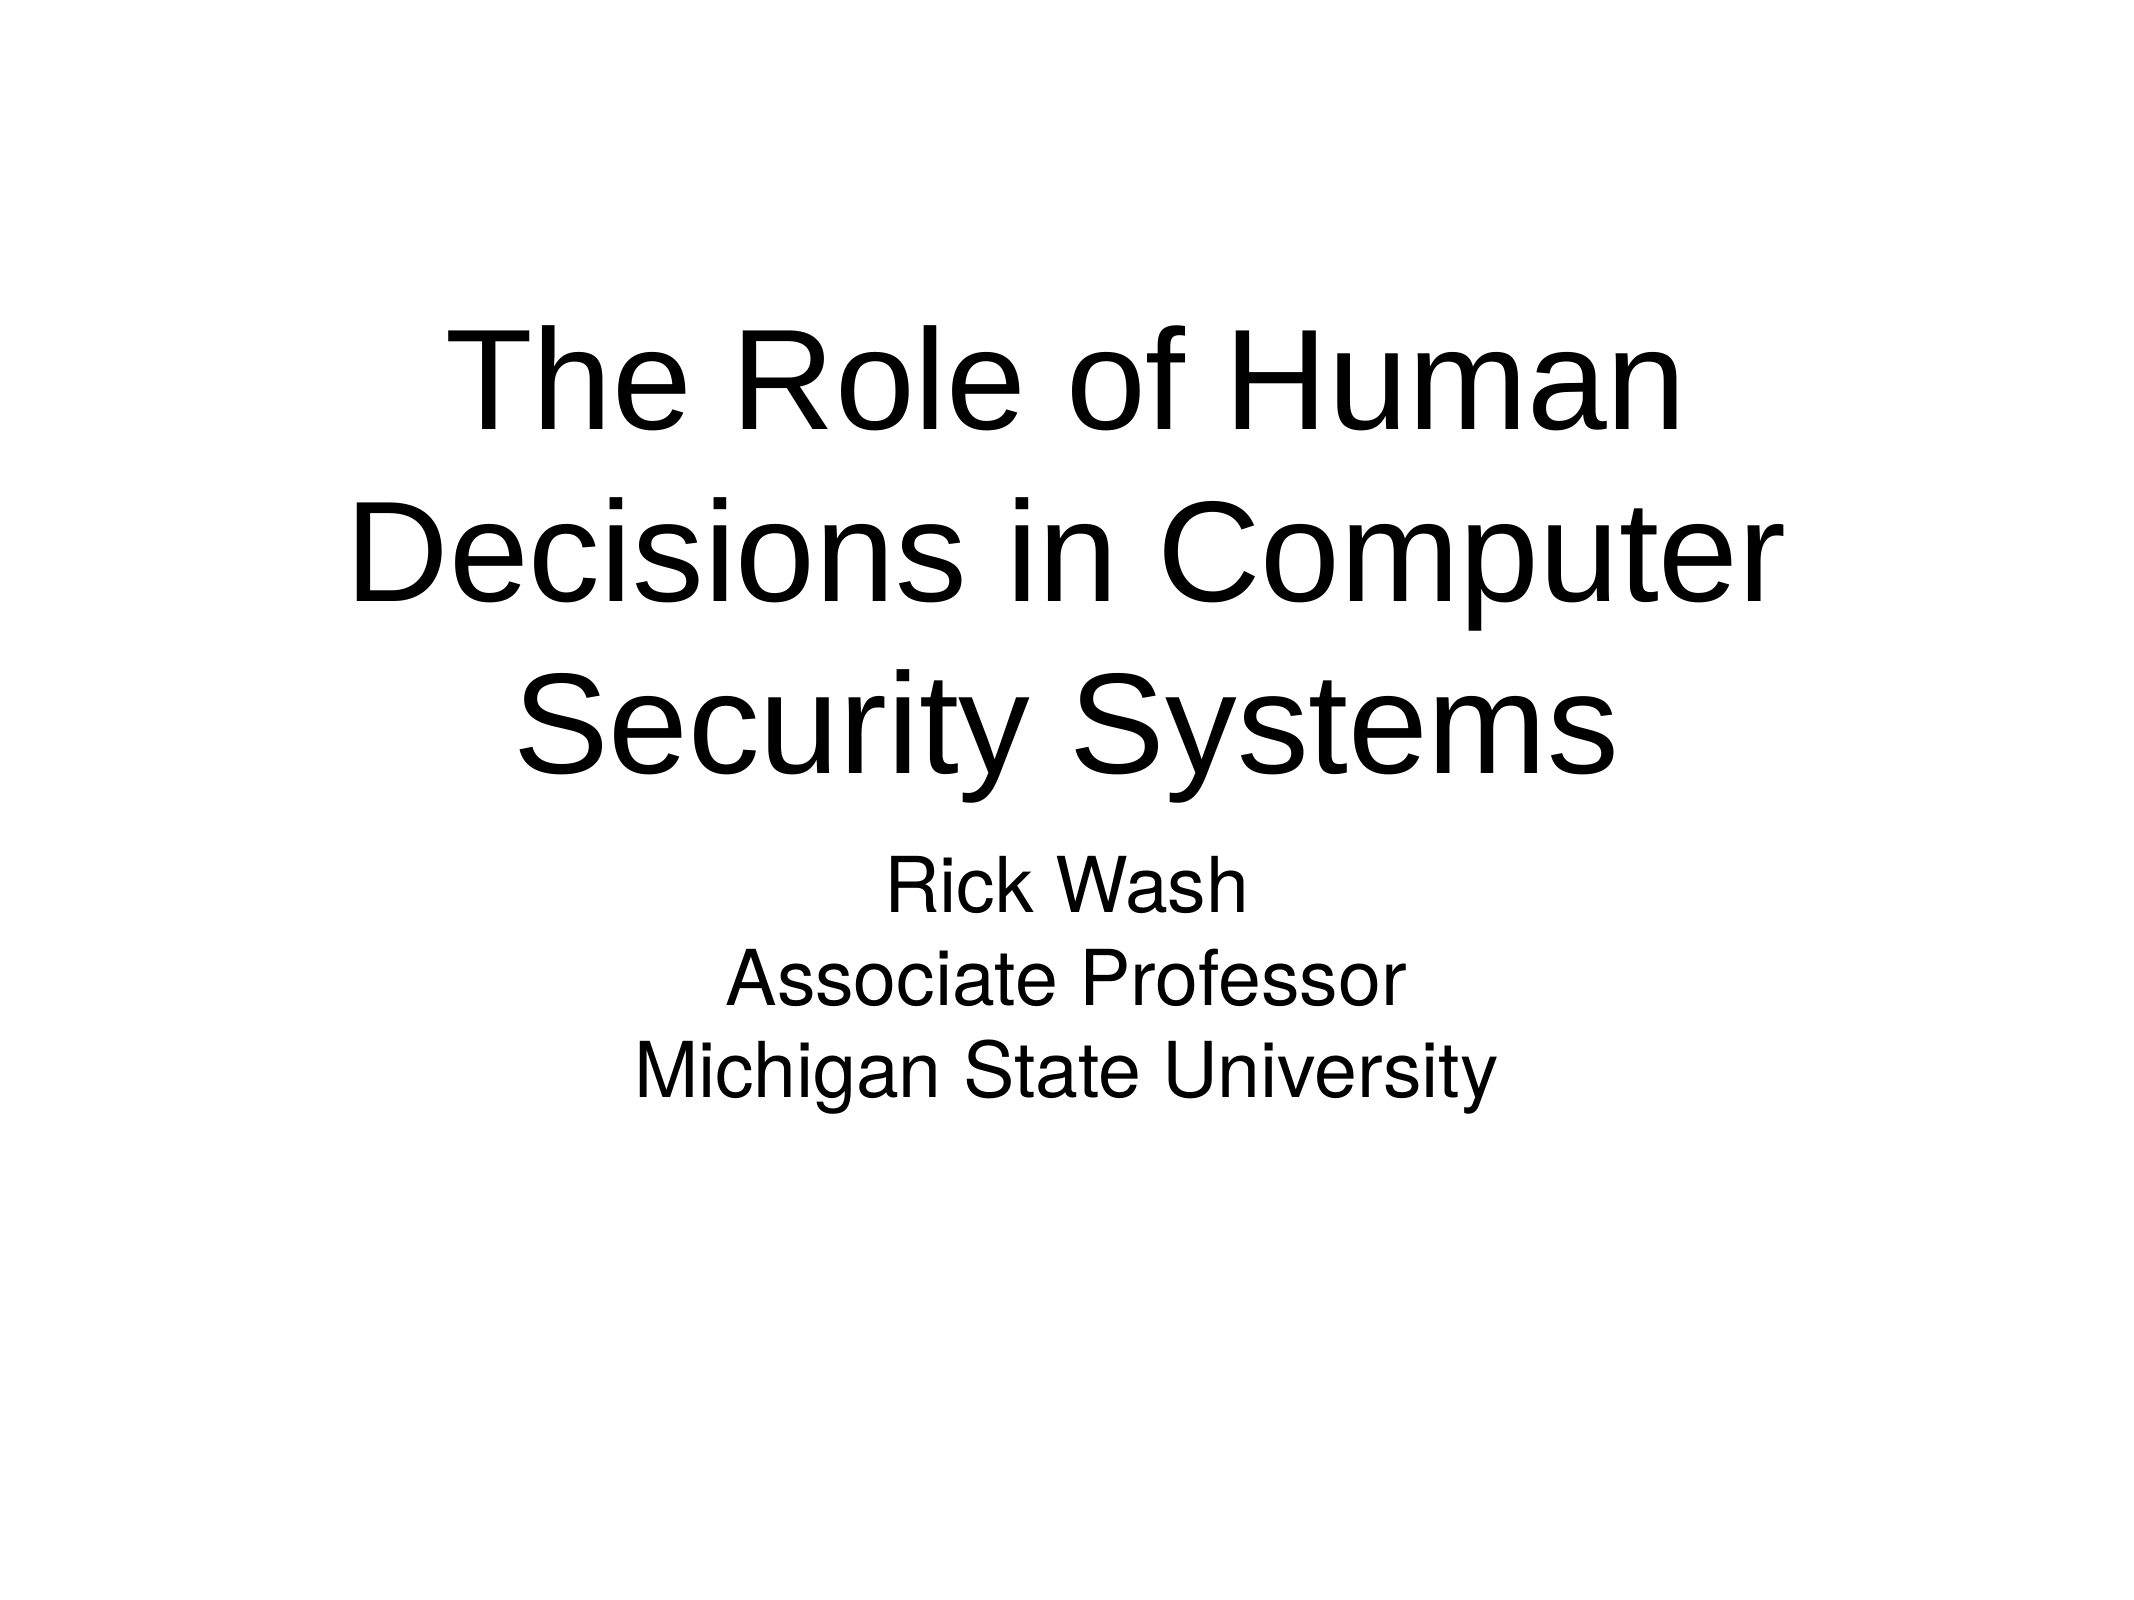

# The Role of Human Decisions in Computer Security Systems
Rick Wash
Associate Professor
Michigan State University